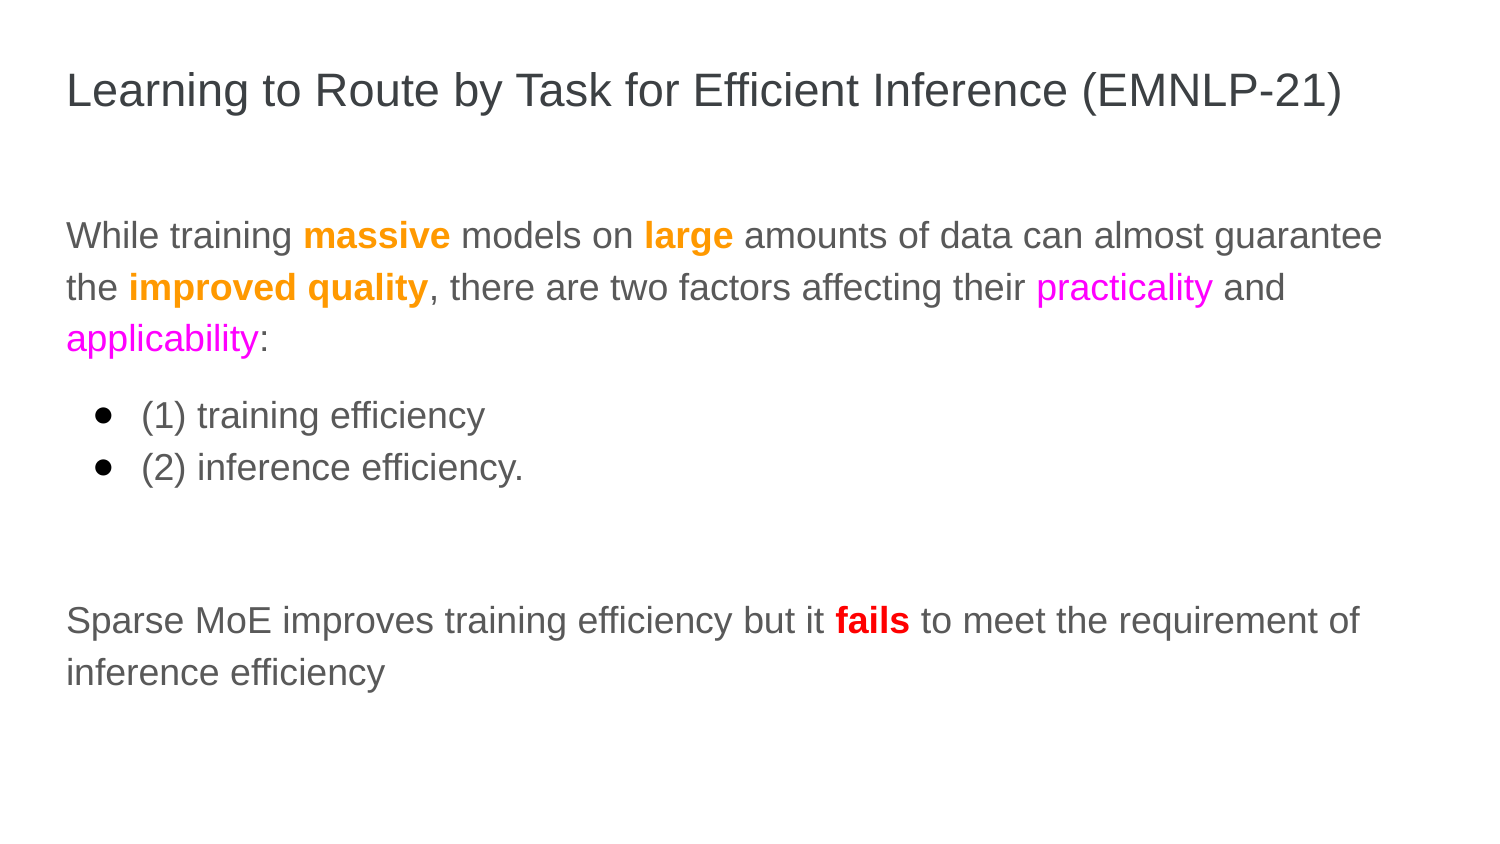

# Learning to Route by Task for Efficient Inference (EMNLP-21)
While training massive models on large amounts of data can almost guarantee the improved quality, there are two factors affecting their practicality and applicability:
(1) training efficiency
(2) inference efficiency.

Sparse MoE improves training efficiency but it fails to meet the requirement of inference efficiency